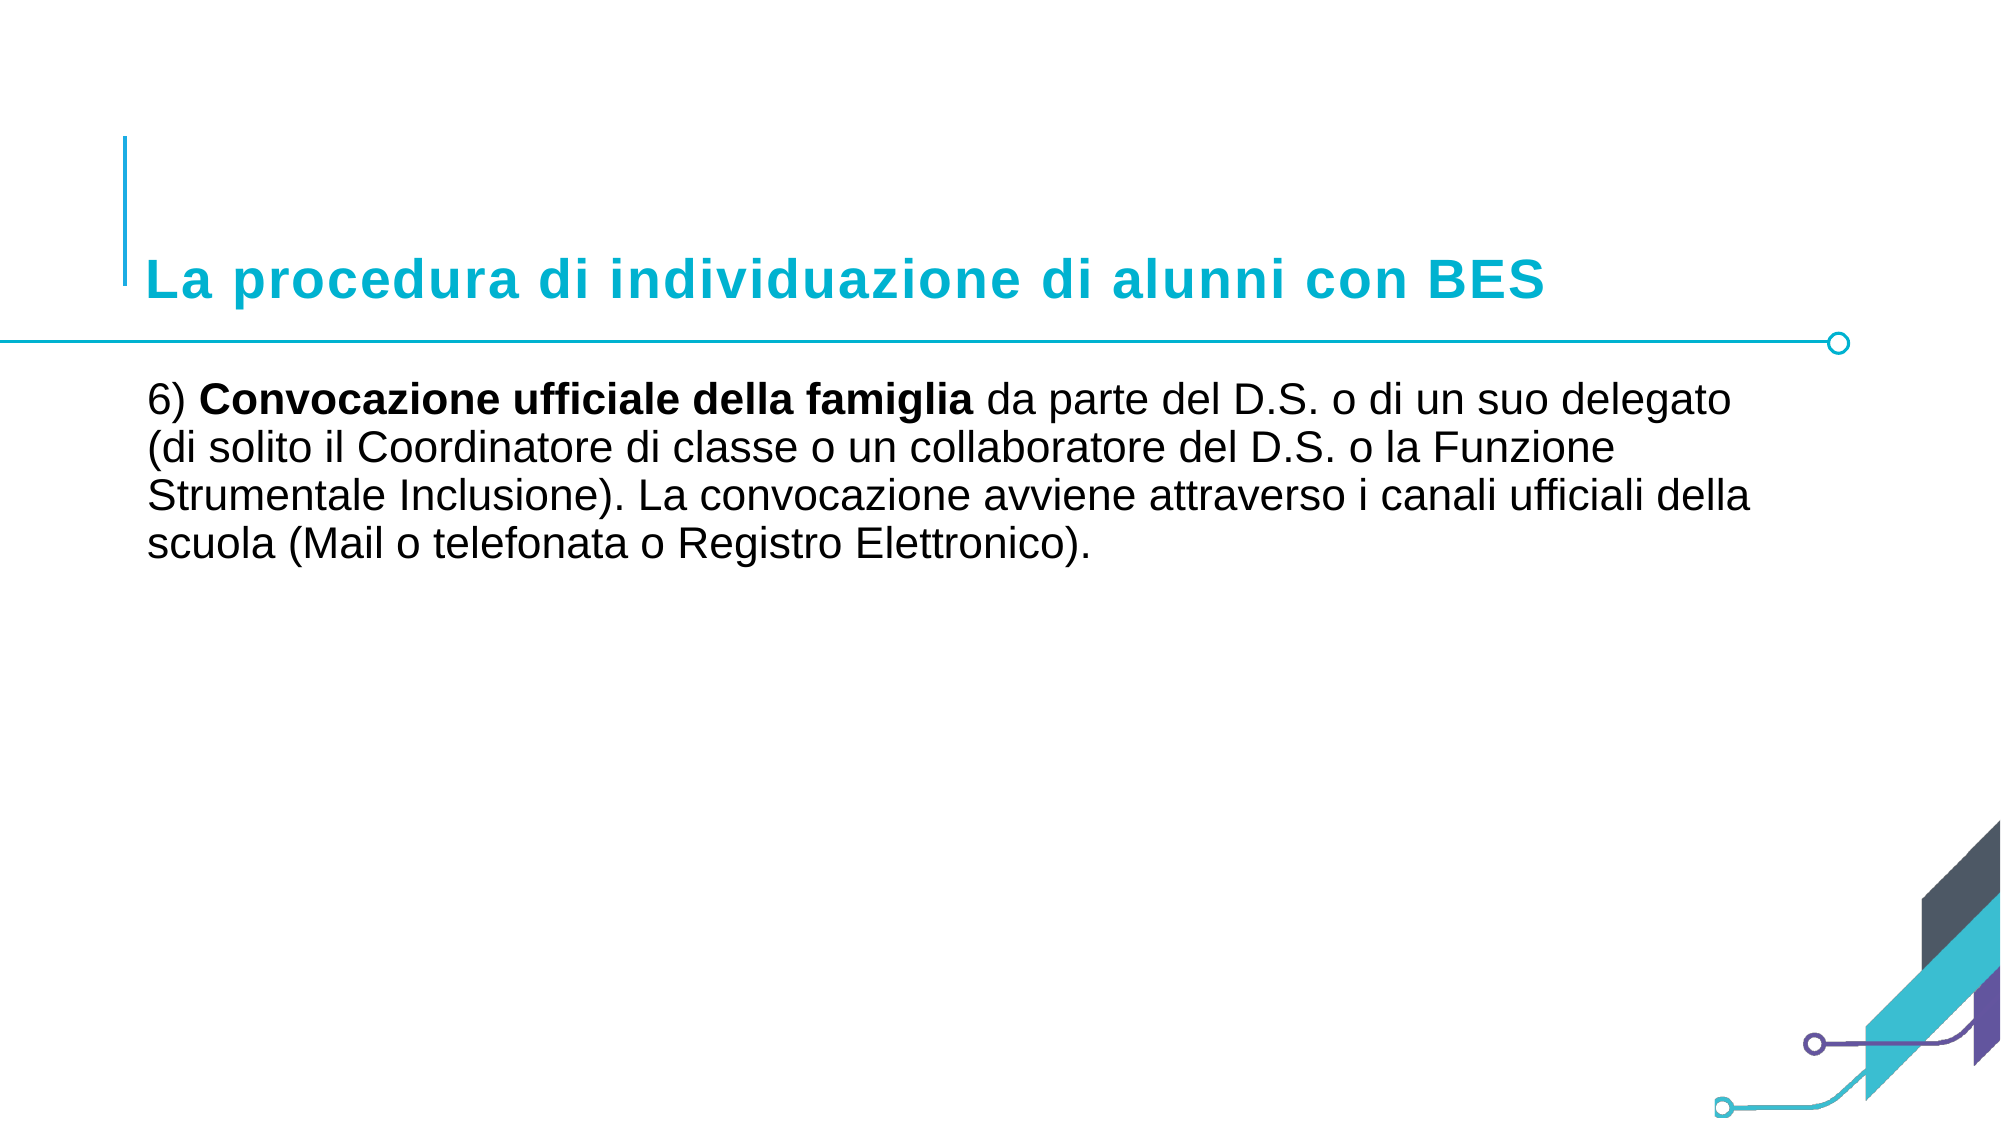

# La procedura di individuazione di alunni con BES
6) Convocazione ufficiale della famiglia da parte del D.S. o di un suo delegato (di solito il Coordinatore di classe o un collaboratore del D.S. o la Funzione Strumentale Inclusione). La convocazione avviene attraverso i canali ufficiali della scuola (Mail o telefonata o Registro Elettronico).